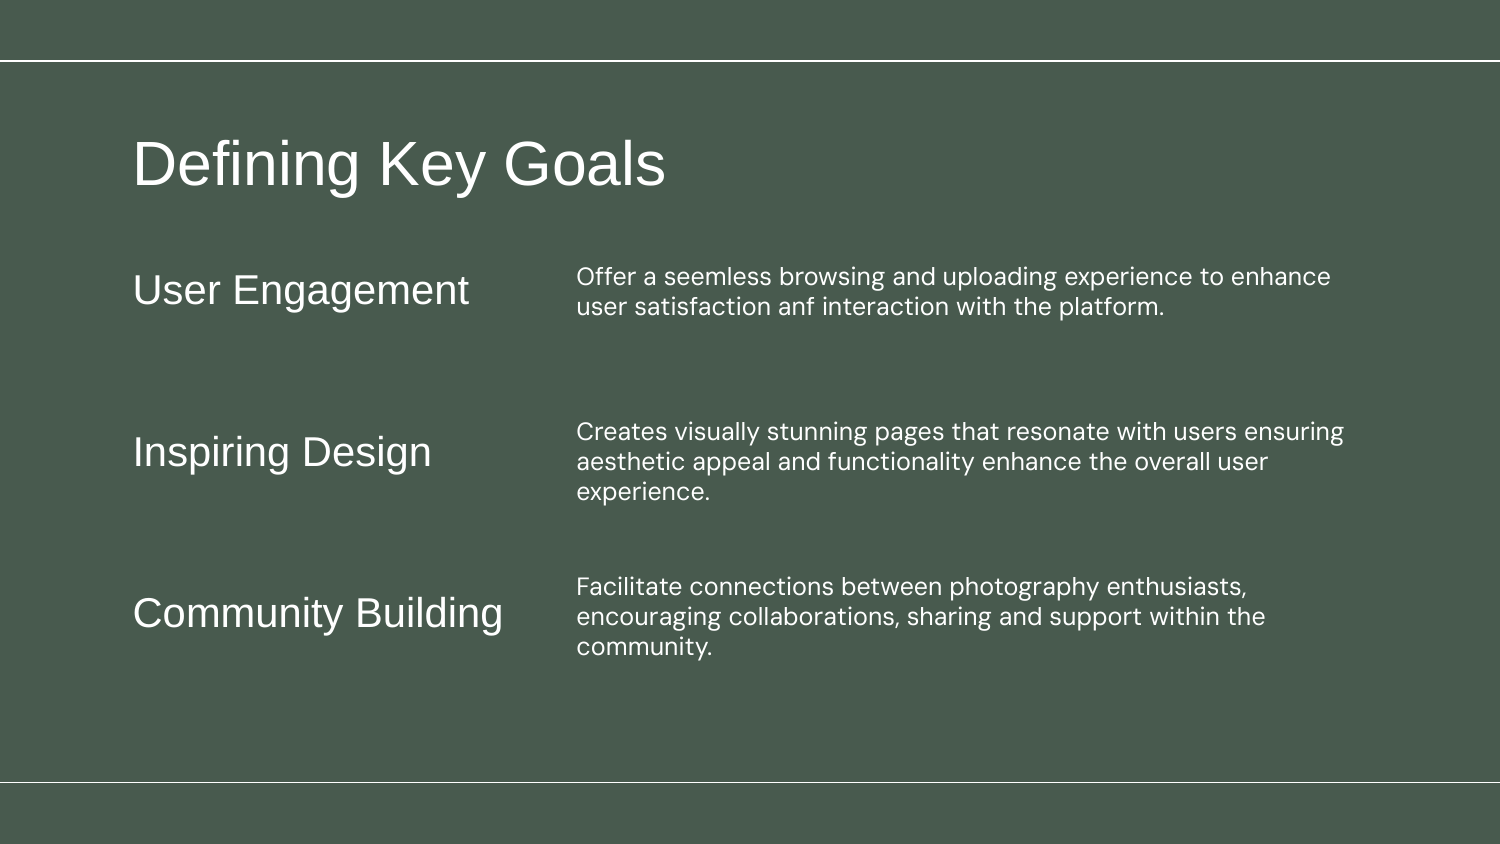

# Defining Key Goals
Offer a seemless browsing and uploading experience to enhance user satisfaction anf interaction with the platform.
User Engagement
Creates visually stunning pages that resonate with users ensuring aesthetic appeal and functionality enhance the overall user experience.
Inspiring Design
Facilitate connections between photography enthusiasts, encouraging collaborations, sharing and support within the community.
Community Building